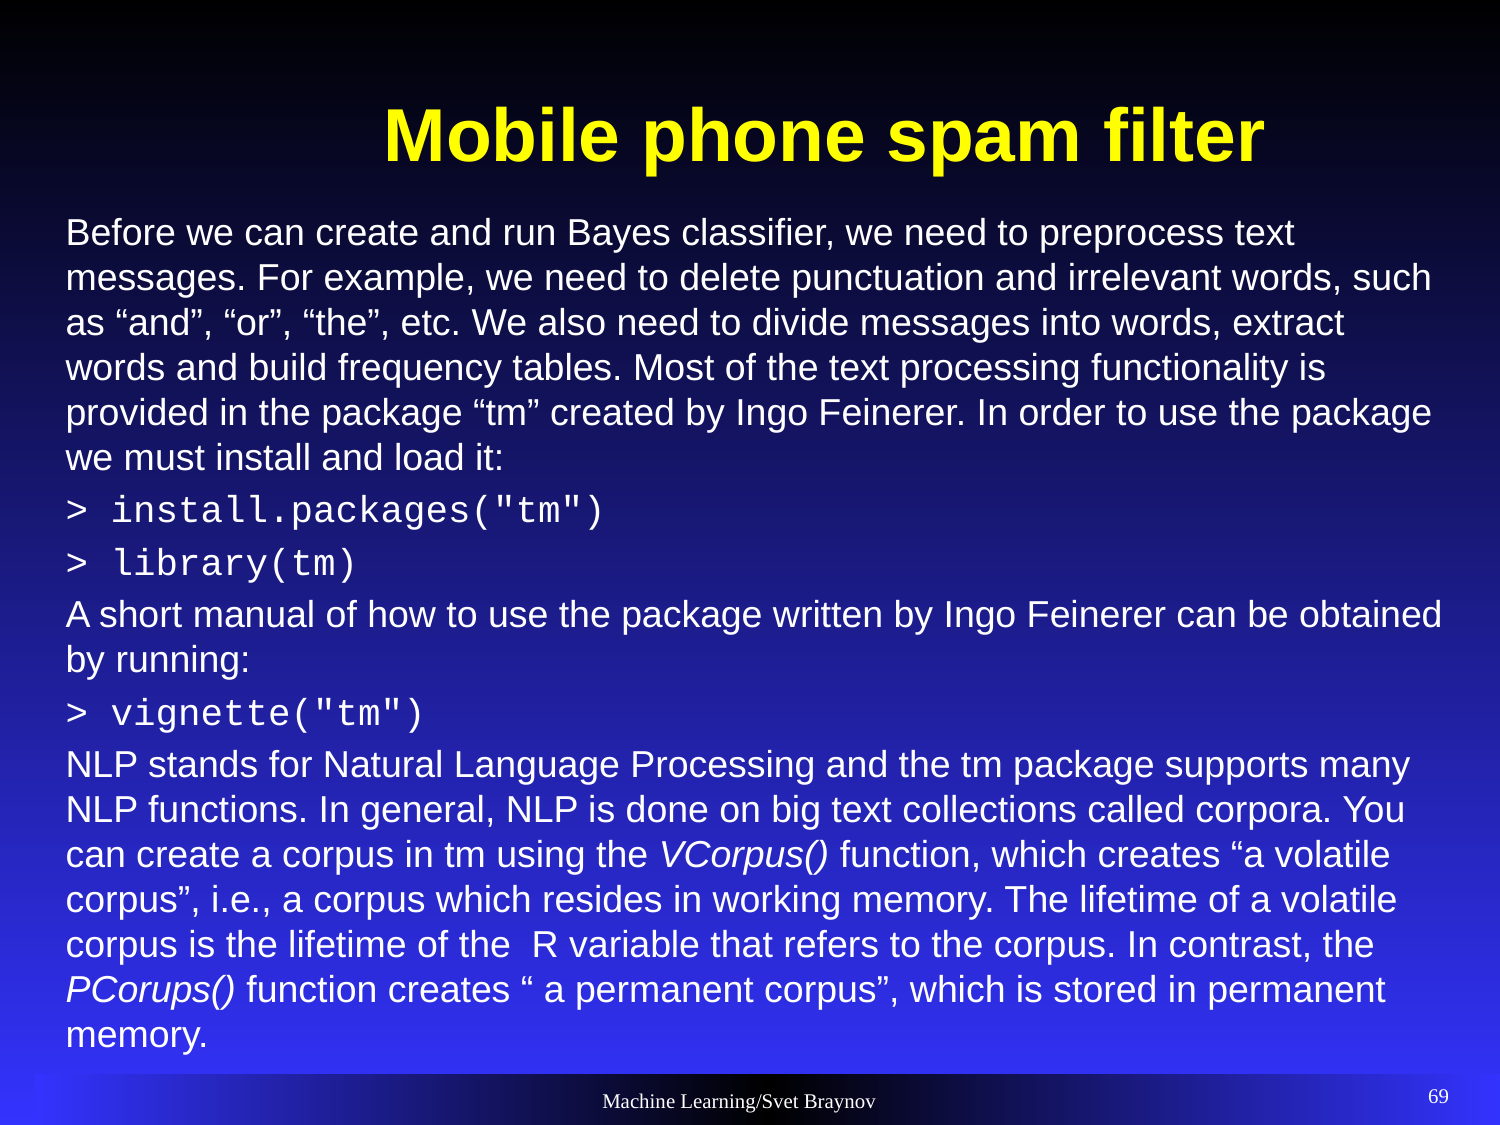

# Mobile phone spam filter
Before we can create and run Bayes classifier, we need to preprocess text messages. For example, we need to delete punctuation and irrelevant words, such as “and”, “or”, “the”, etc. We also need to divide messages into words, extract words and build frequency tables. Most of the text processing functionality is provided in the package “tm” created by Ingo Feinerer. In order to use the package we must install and load it:
> install.packages("tm")
> library(tm)
A short manual of how to use the package written by Ingo Feinerer can be obtained by running:
> vignette("tm")
NLP stands for Natural Language Processing and the tm package supports many NLP functions. In general, NLP is done on big text collections called corpora. You can create a corpus in tm using the VCorpus() function, which creates “a volatile corpus”, i.e., a corpus which resides in working memory. The lifetime of a volatile corpus is the lifetime of the  R variable that refers to the corpus. In contrast, the PCorups() function creates “ a permanent corpus”, which is stored in permanent memory.

69